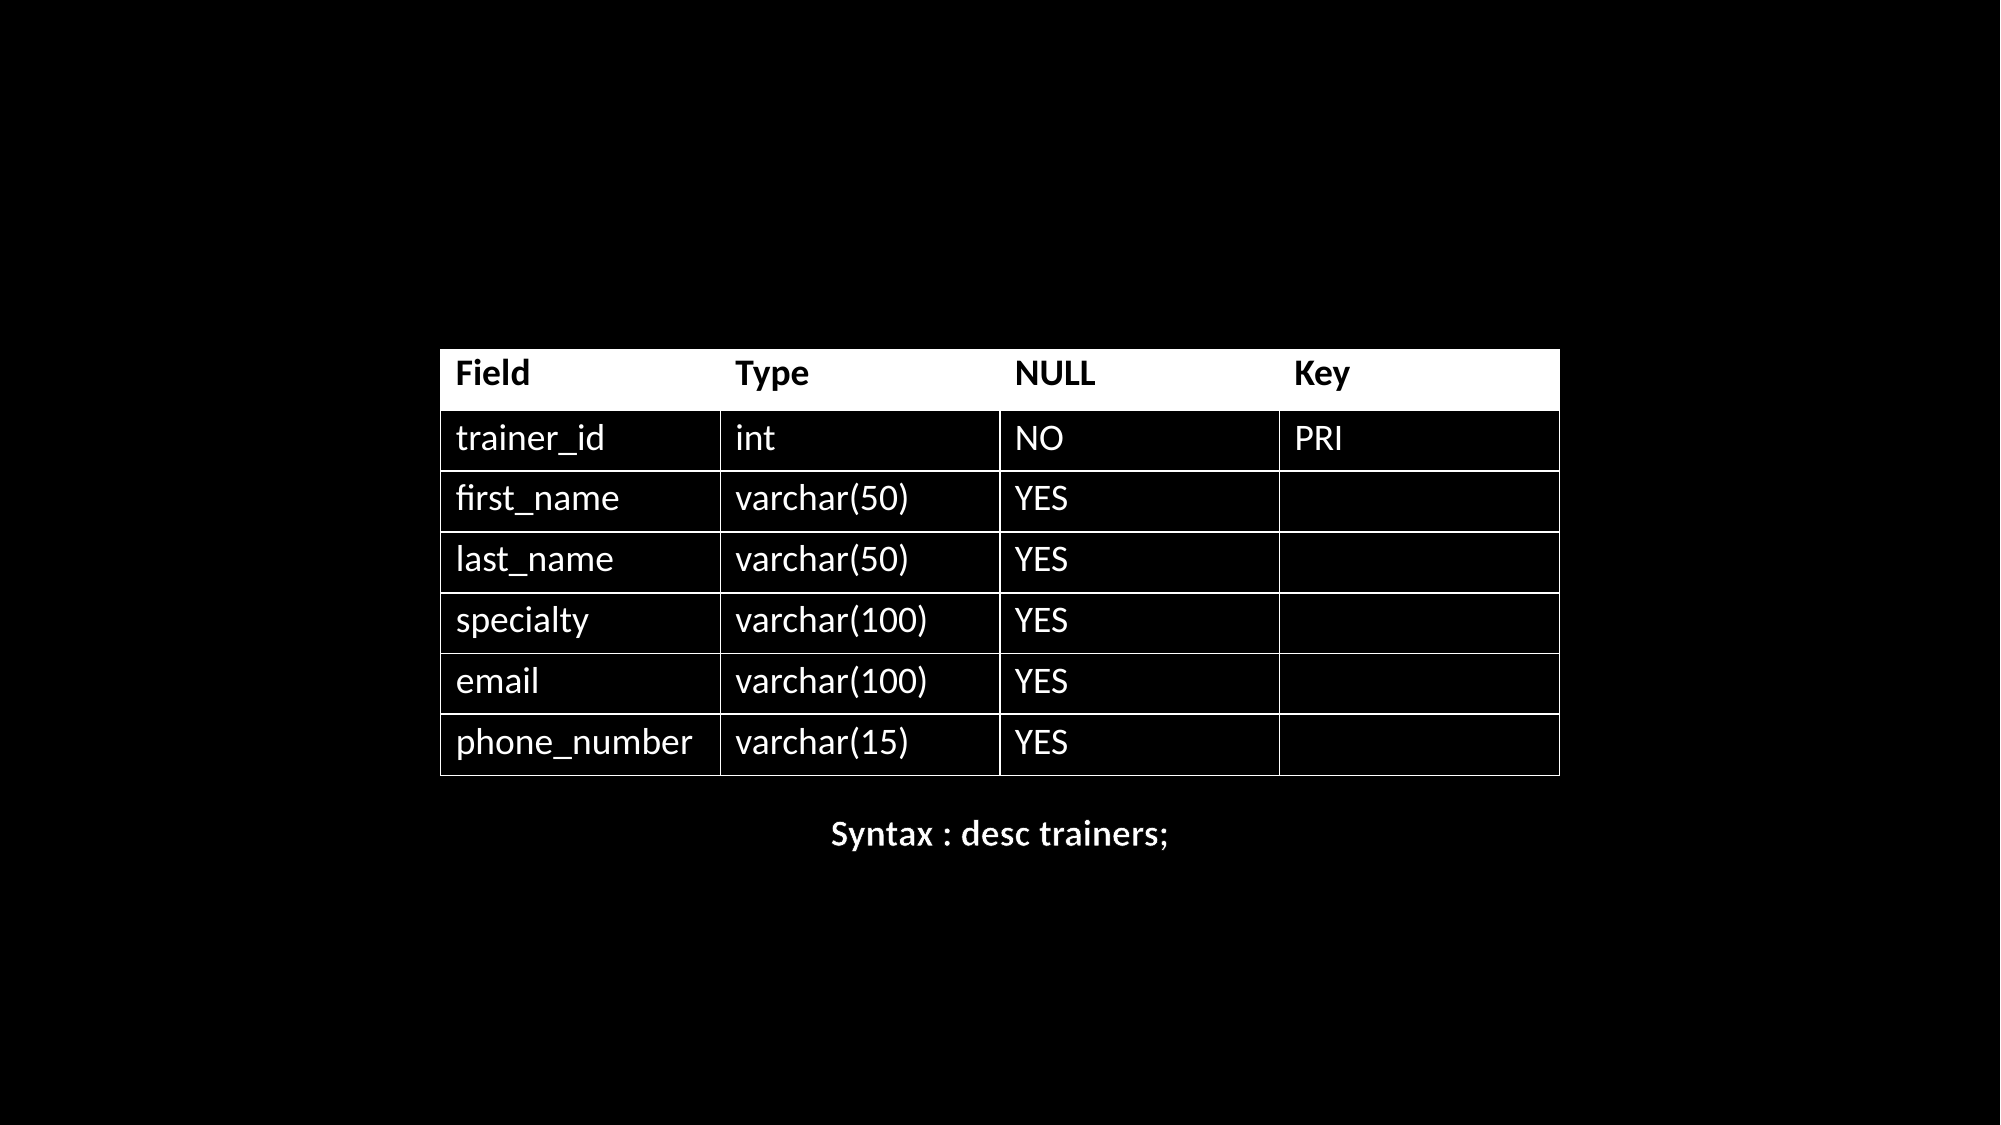

| Field | Type | NULL | Key |
| --- | --- | --- | --- |
| trainer\_id | int | NO | PRI |
| first\_name | varchar(50) | YES |  |
| last\_name | varchar(50) | YES |  |
| specialty | varchar(100) | YES |  |
| email | varchar(100) | YES |  |
| phone\_number | varchar(15) | YES |  |
Syntax : desc trainers;